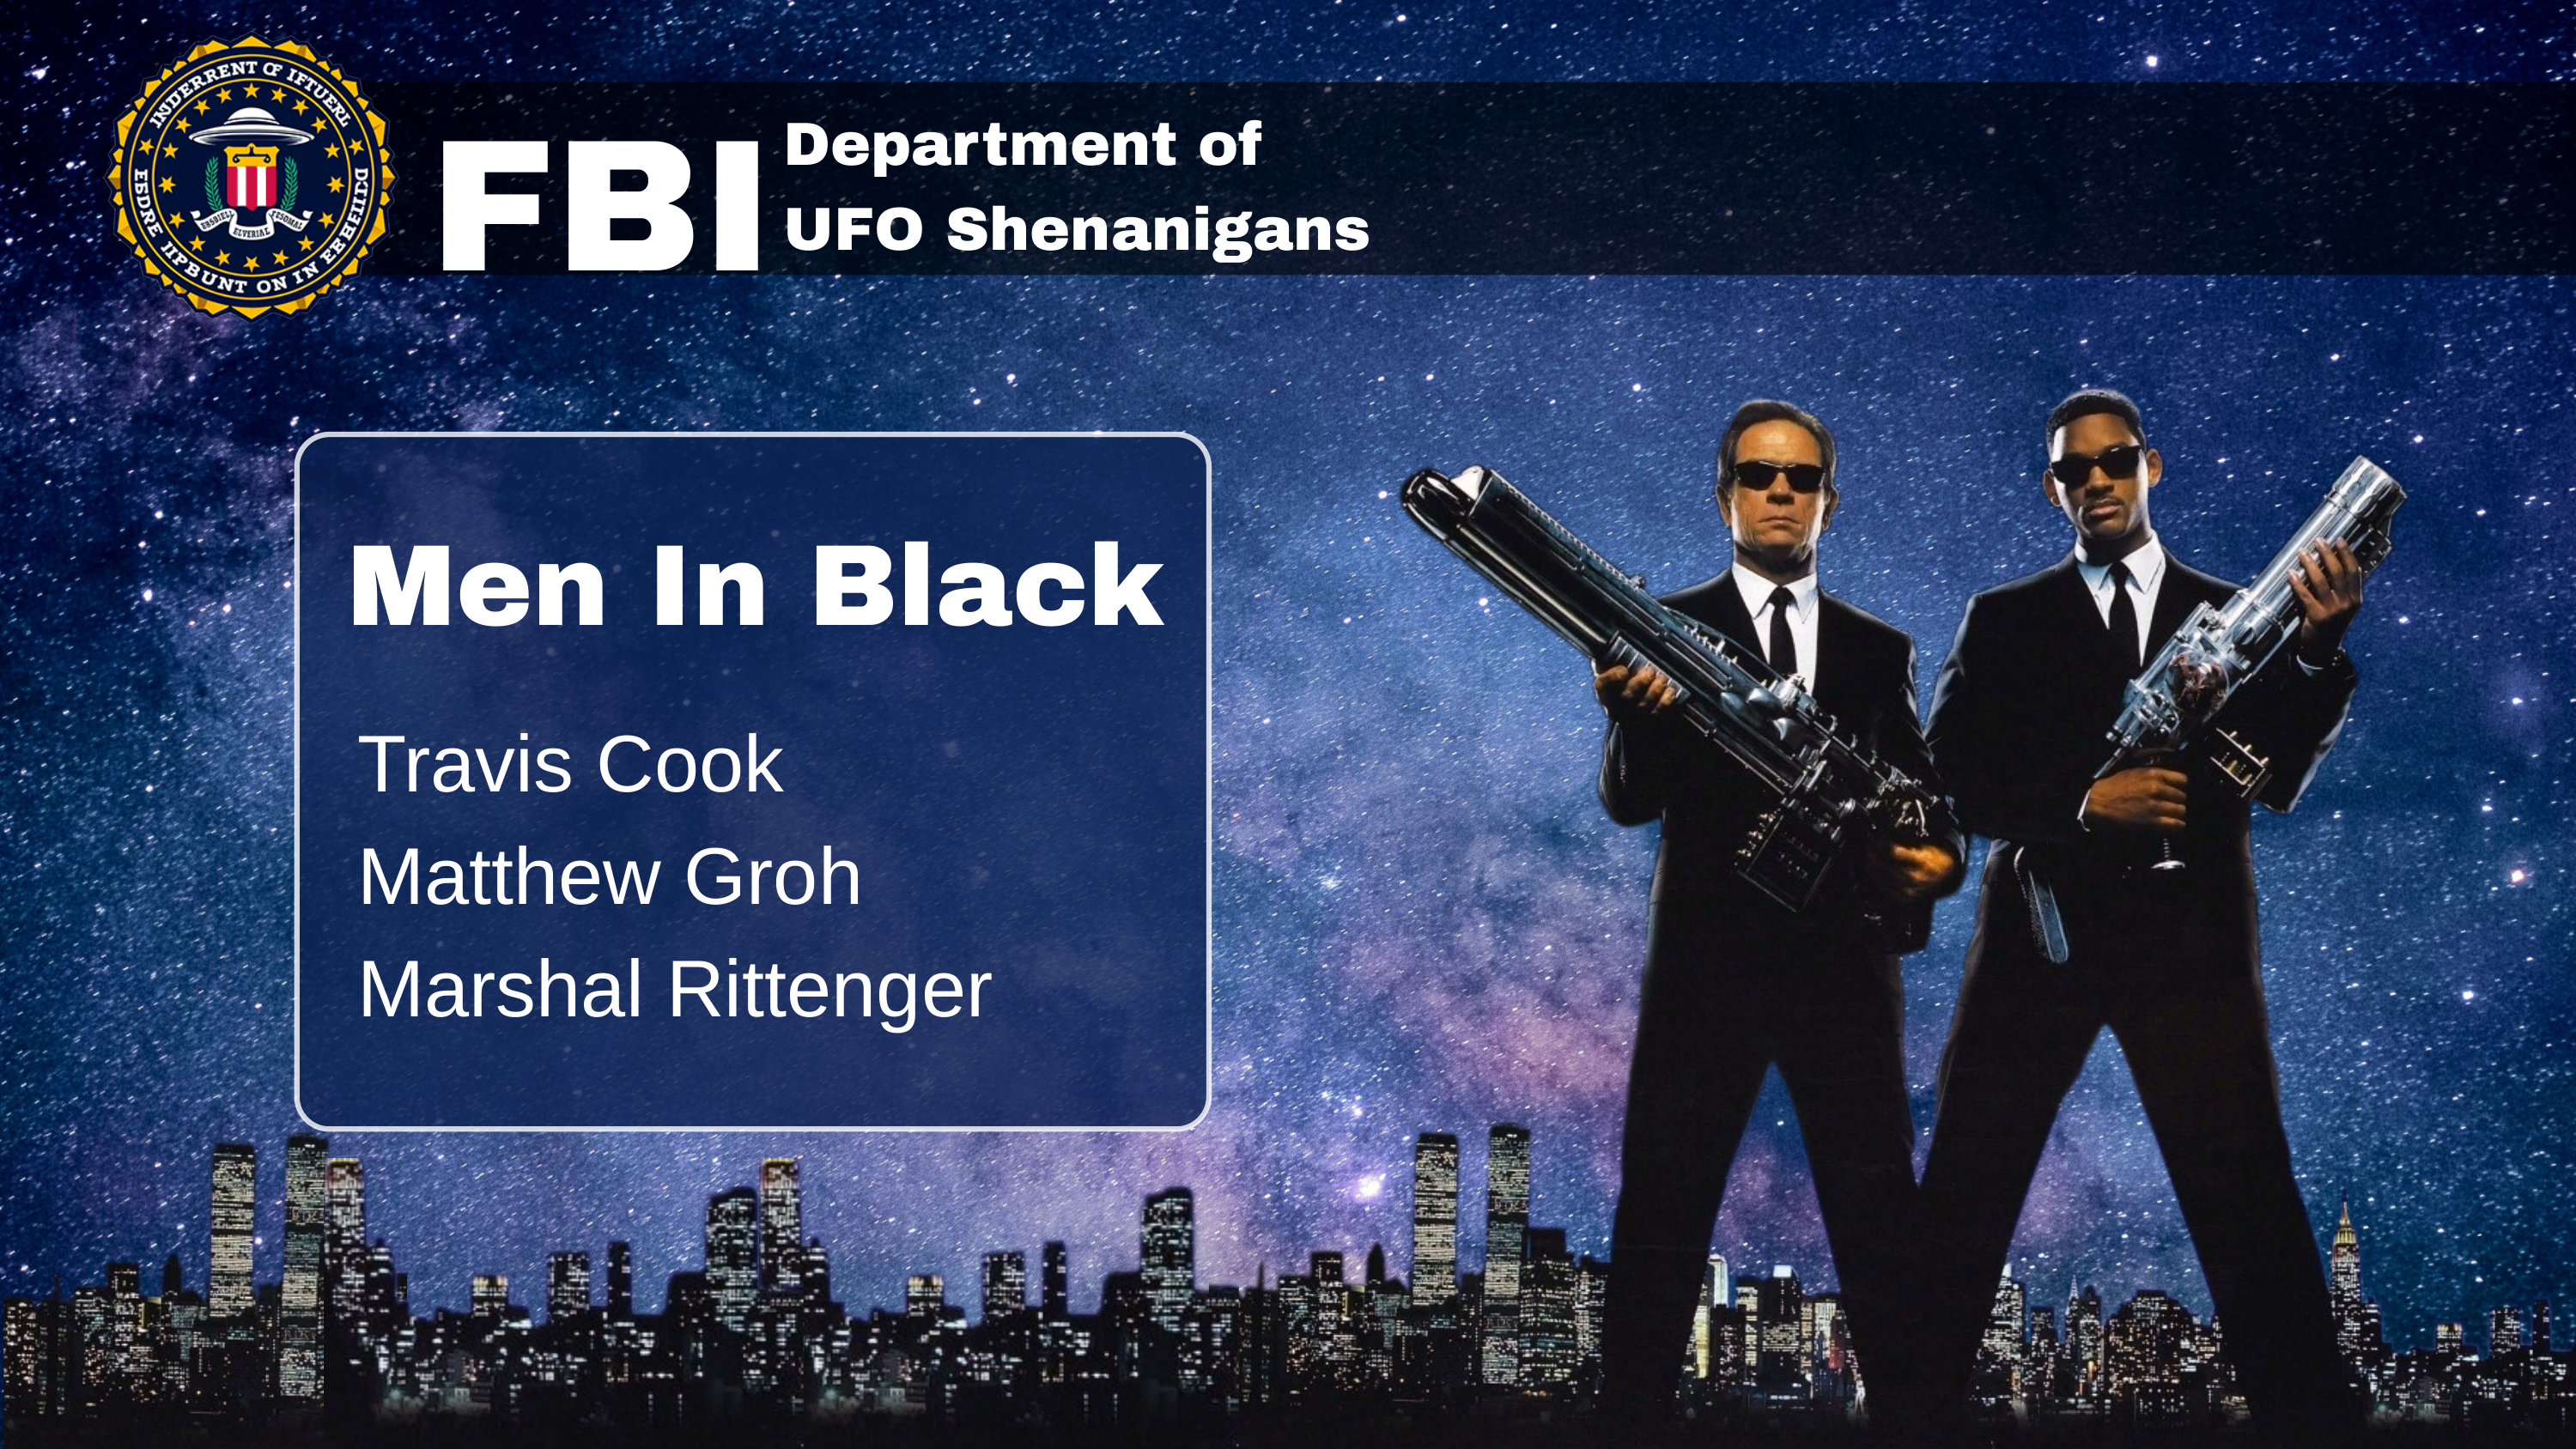

FBI

Department of
UFO Shenanigans

Men In Black
Travis Cook
Matthew Groh
Marshal Rittenger